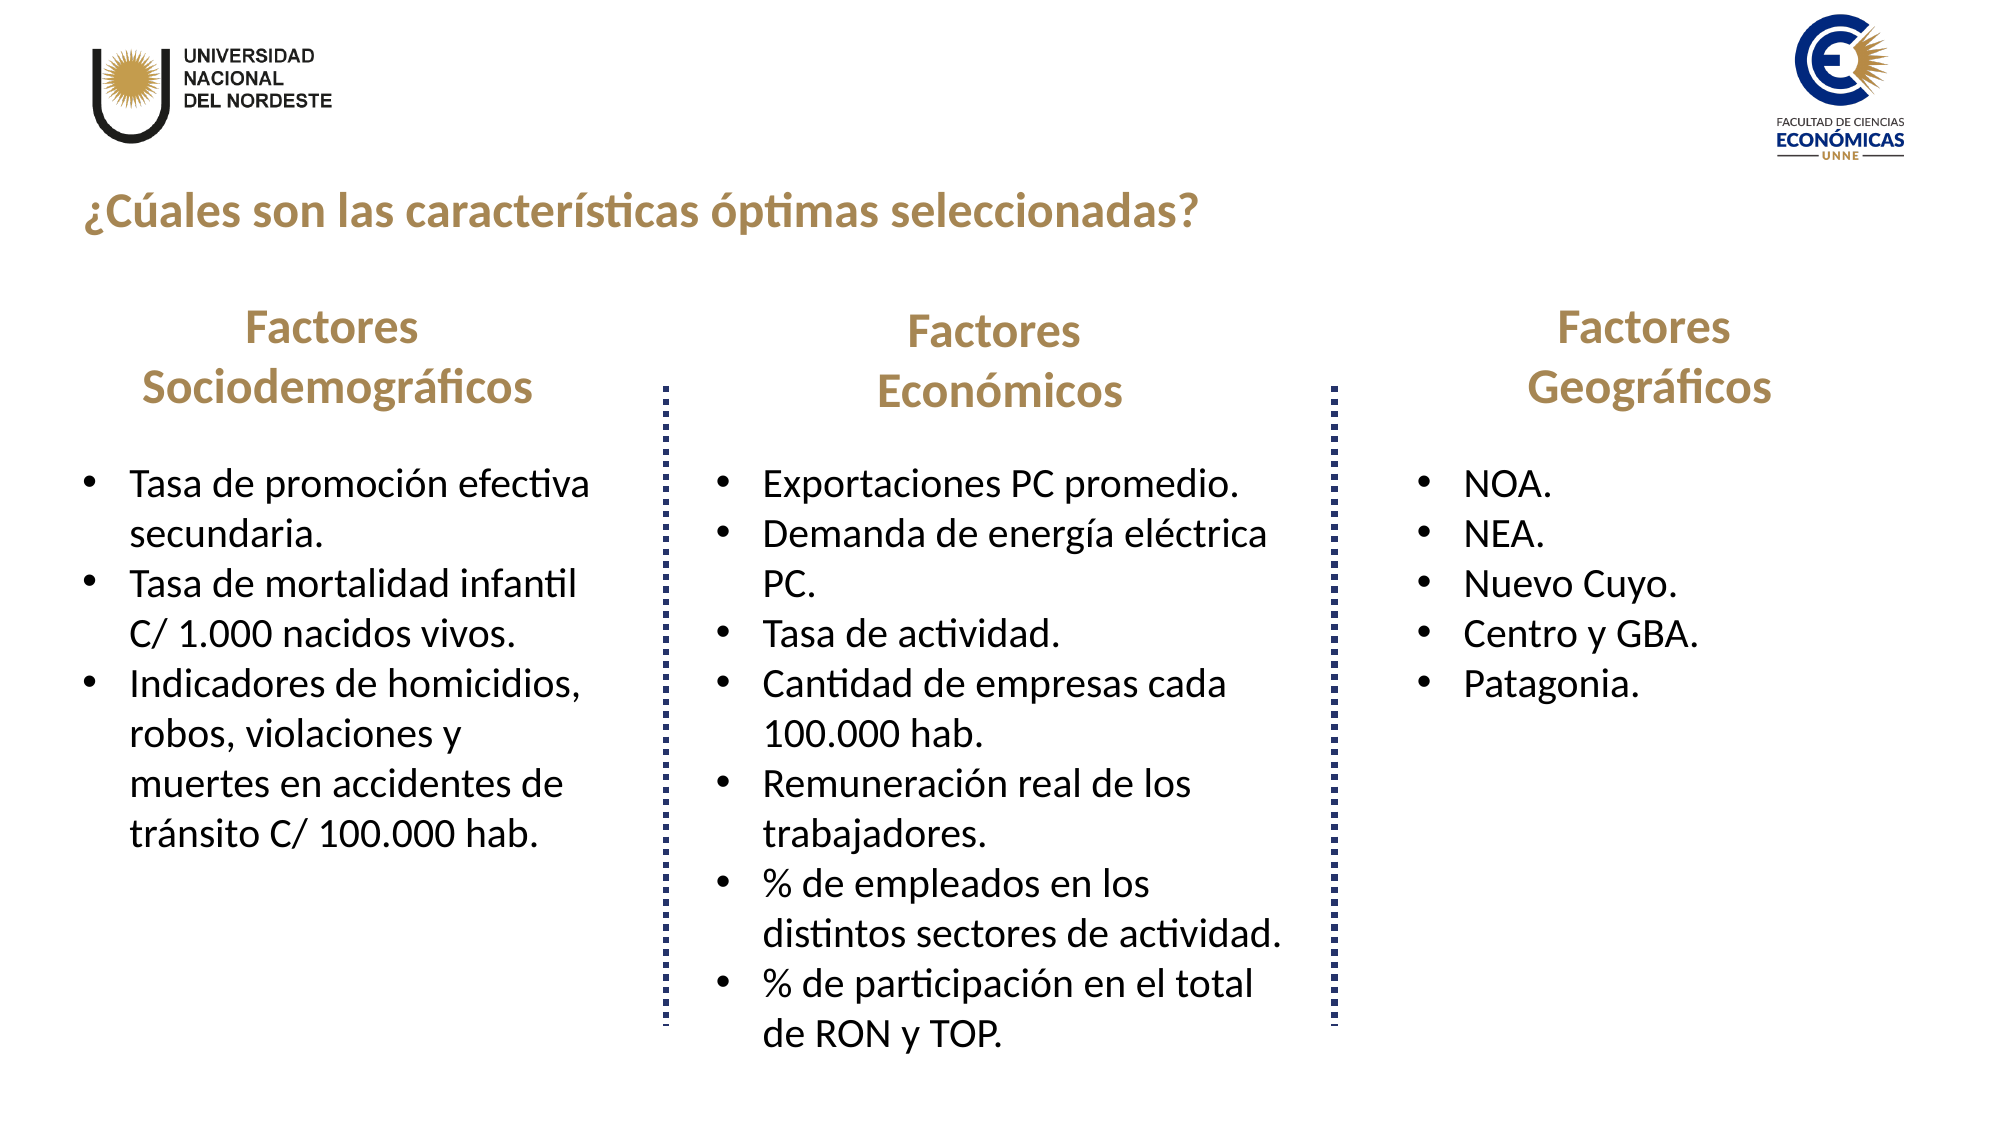

¿Cúales son las características óptimas seleccionadas?

Factores
Sociodemográficos
Factores
Geográficos
Factores
Económicos
Tasa de promoción efectiva secundaria.
Tasa de mortalidad infantil C/ 1.000 nacidos vivos.
Indicadores de homicidios, robos, violaciones y muertes en accidentes de tránsito C/ 100.000 hab.
Exportaciones PC promedio.
Demanda de energía eléctrica PC.
Tasa de actividad.
Cantidad de empresas cada 100.000 hab.
Remuneración real de los trabajadores.
% de empleados en los distintos sectores de actividad.
% de participación en el total de RON y TOP.

NOA.
NEA.
Nuevo Cuyo.
Centro y GBA.
Patagonia.